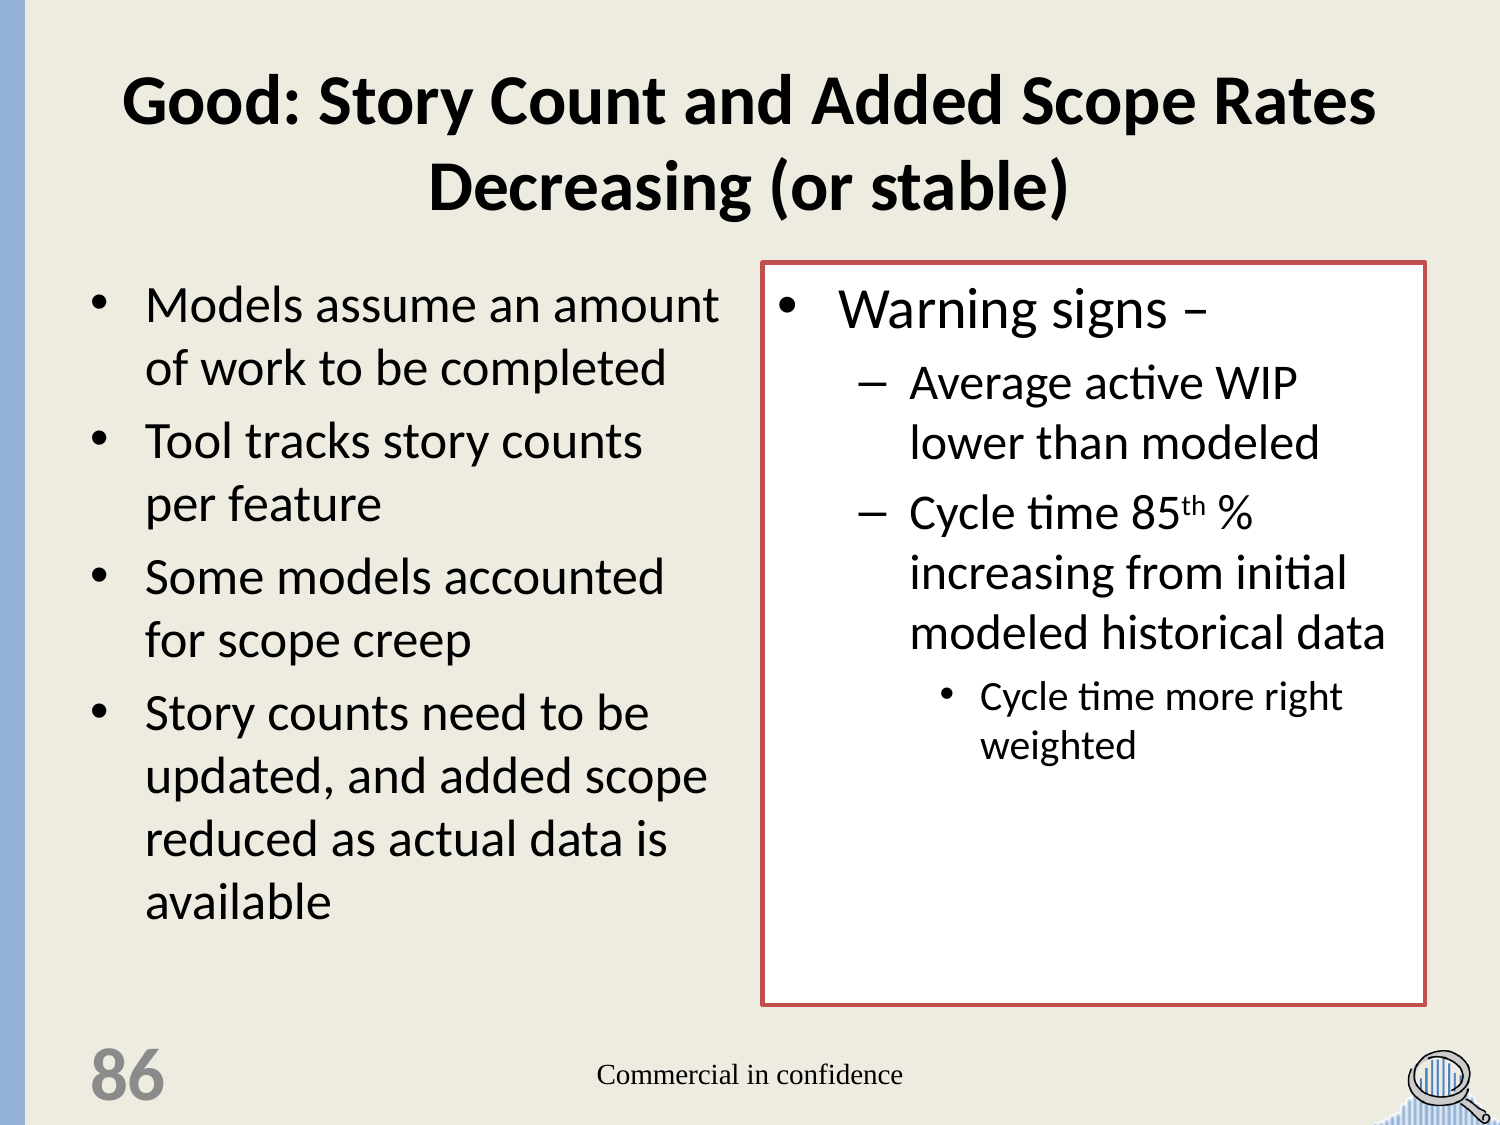

# Good: Story Count and Added Scope Rates Decreasing (or stable)
Models assume an amount of work to be completed
Tool tracks story counts per feature
Some models accounted for scope creep
Story counts need to be updated, and added scope reduced as actual data is available
Warning signs –
Average active WIP lower than modeled
Cycle time 85th % increasing from initial modeled historical data
Cycle time more right weighted

86
Commercial in confidence